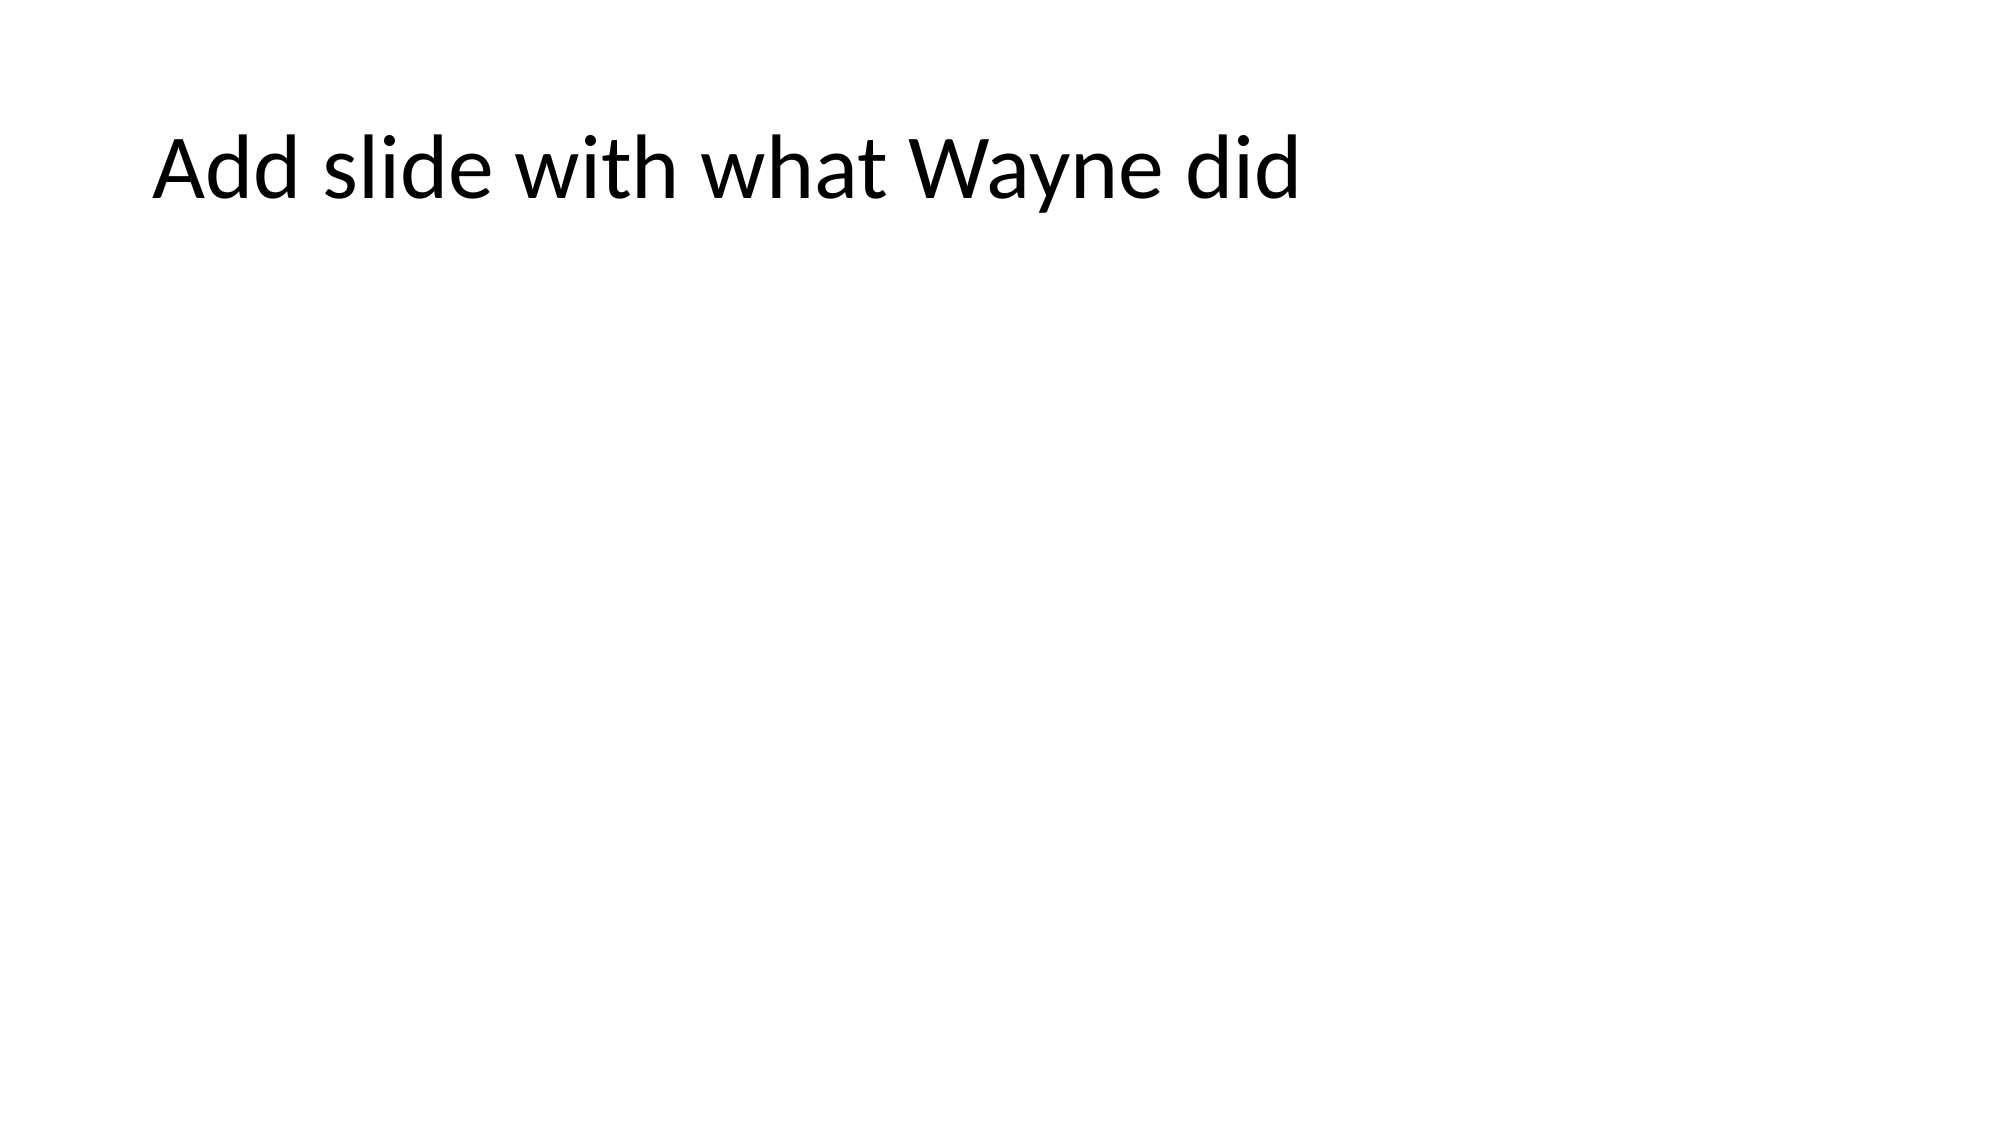

# Add slide with what Wayne did